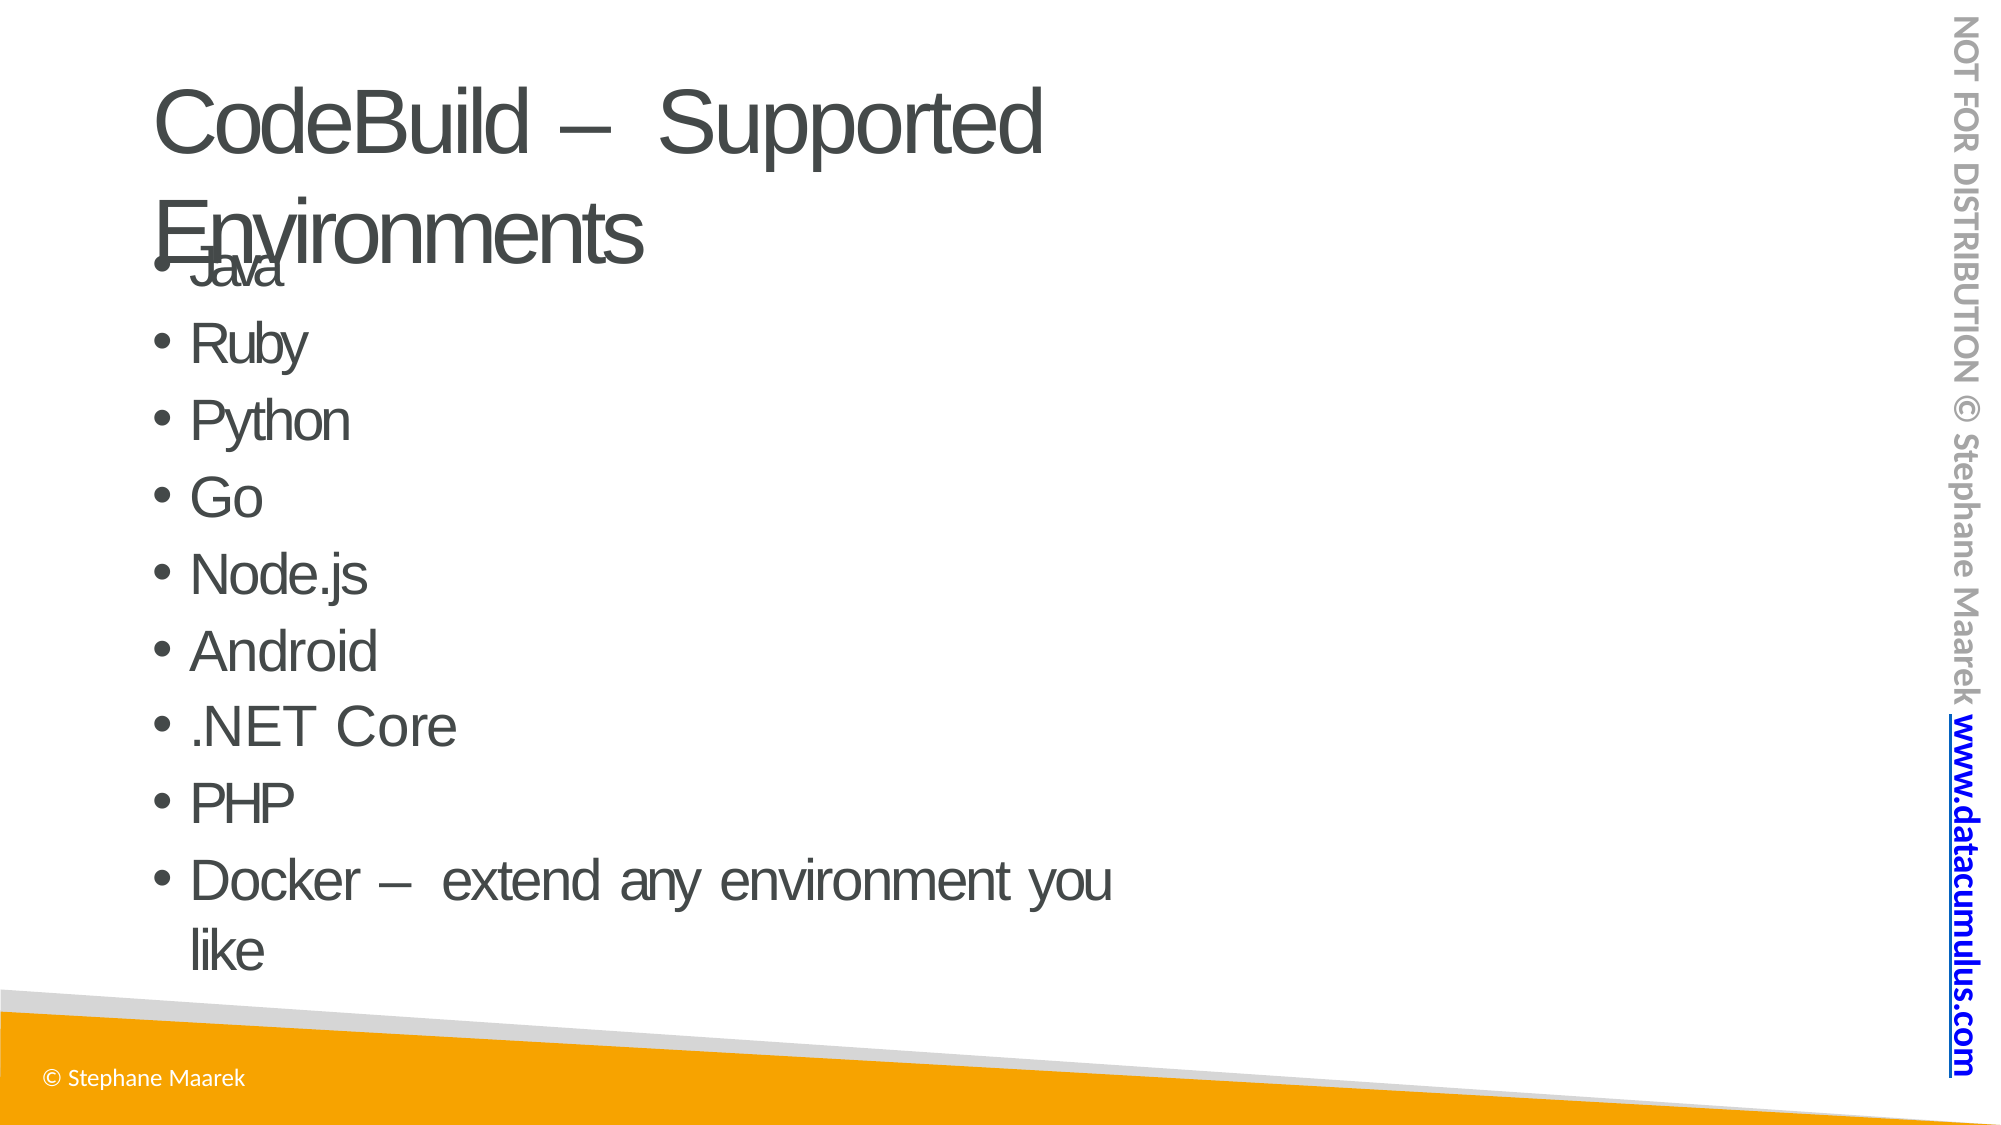

NOT FOR DISTRIBUTION © Stephane Maarek www.datacumulus.com
# CodeBuild – Supported Environments
Java
Ruby
Python
Go
Node.js
Android
.NET Core
PHP
Docker – extend any environment you like
© Stephane Maarek